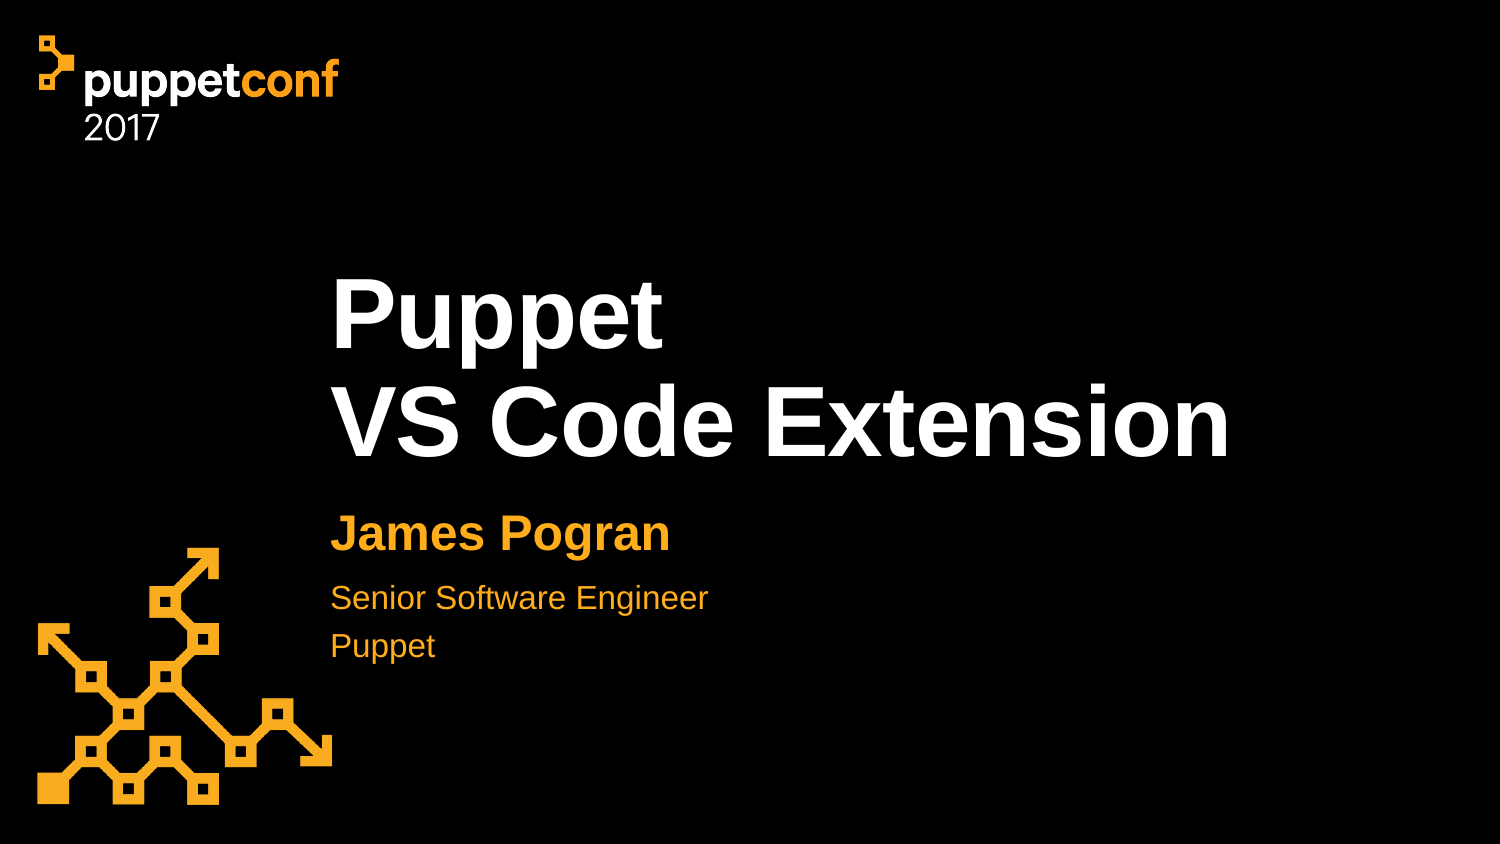

# Puppet VS Code Extension
James Pogran
Senior Software Engineer
Puppet